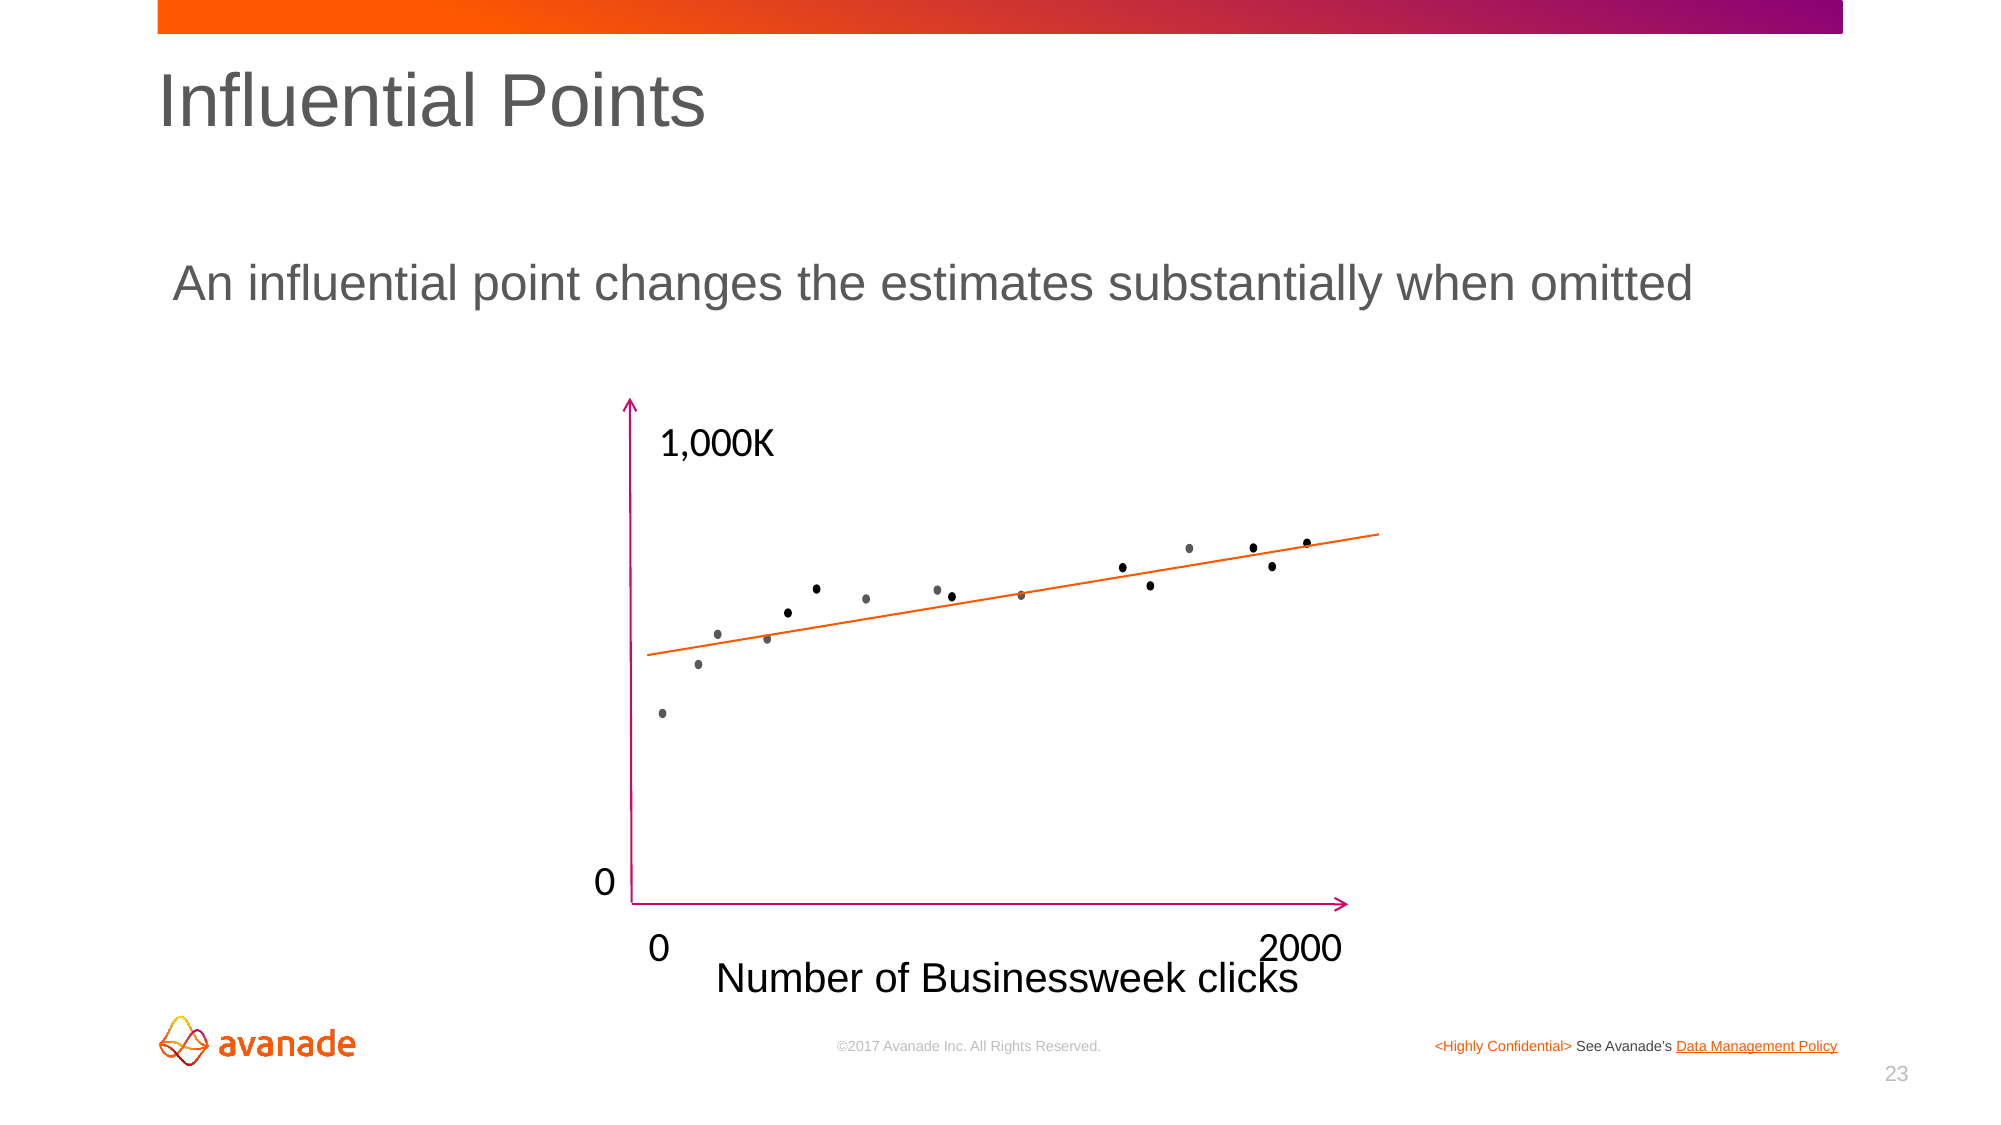

Influential Points
An influential point changes the estimates substantially when omitted
1,000K

0
0
2000
Number of Businessweek clicks
23